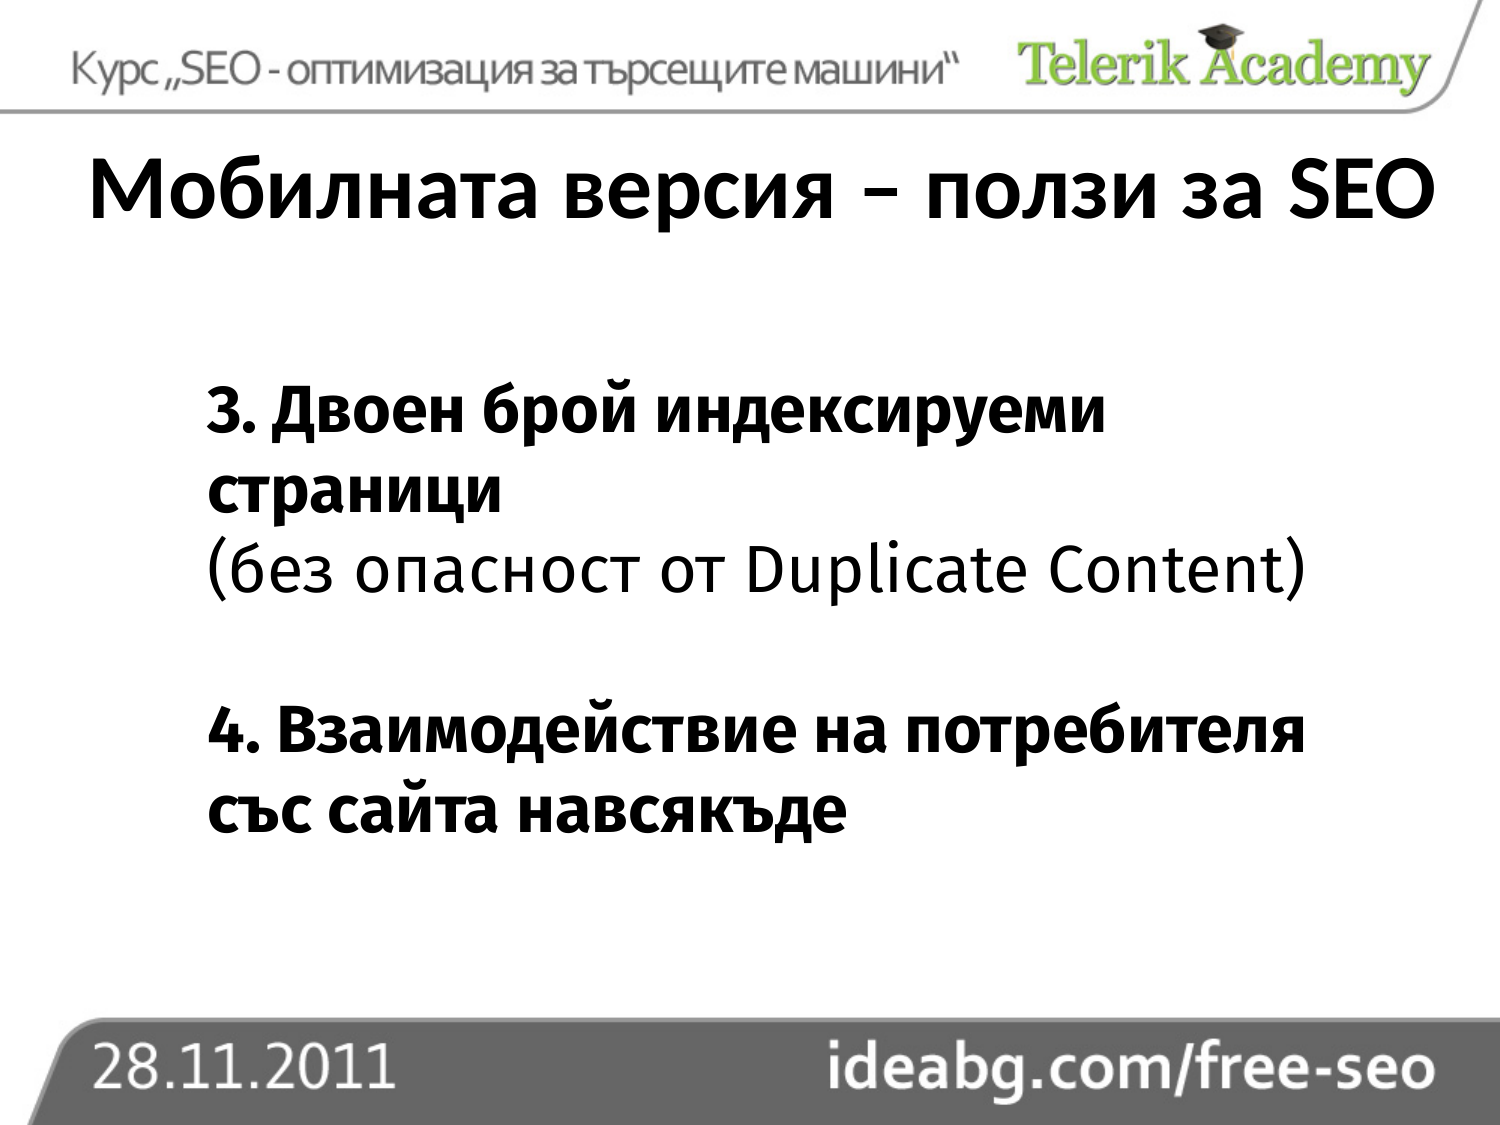

Мобилната версия – ползи за SEO
# 3. Двоен брой индексируеми страници (без опасност от Duplicate Content) 4. Взаимодействие на потребителя със сайта навсякъде